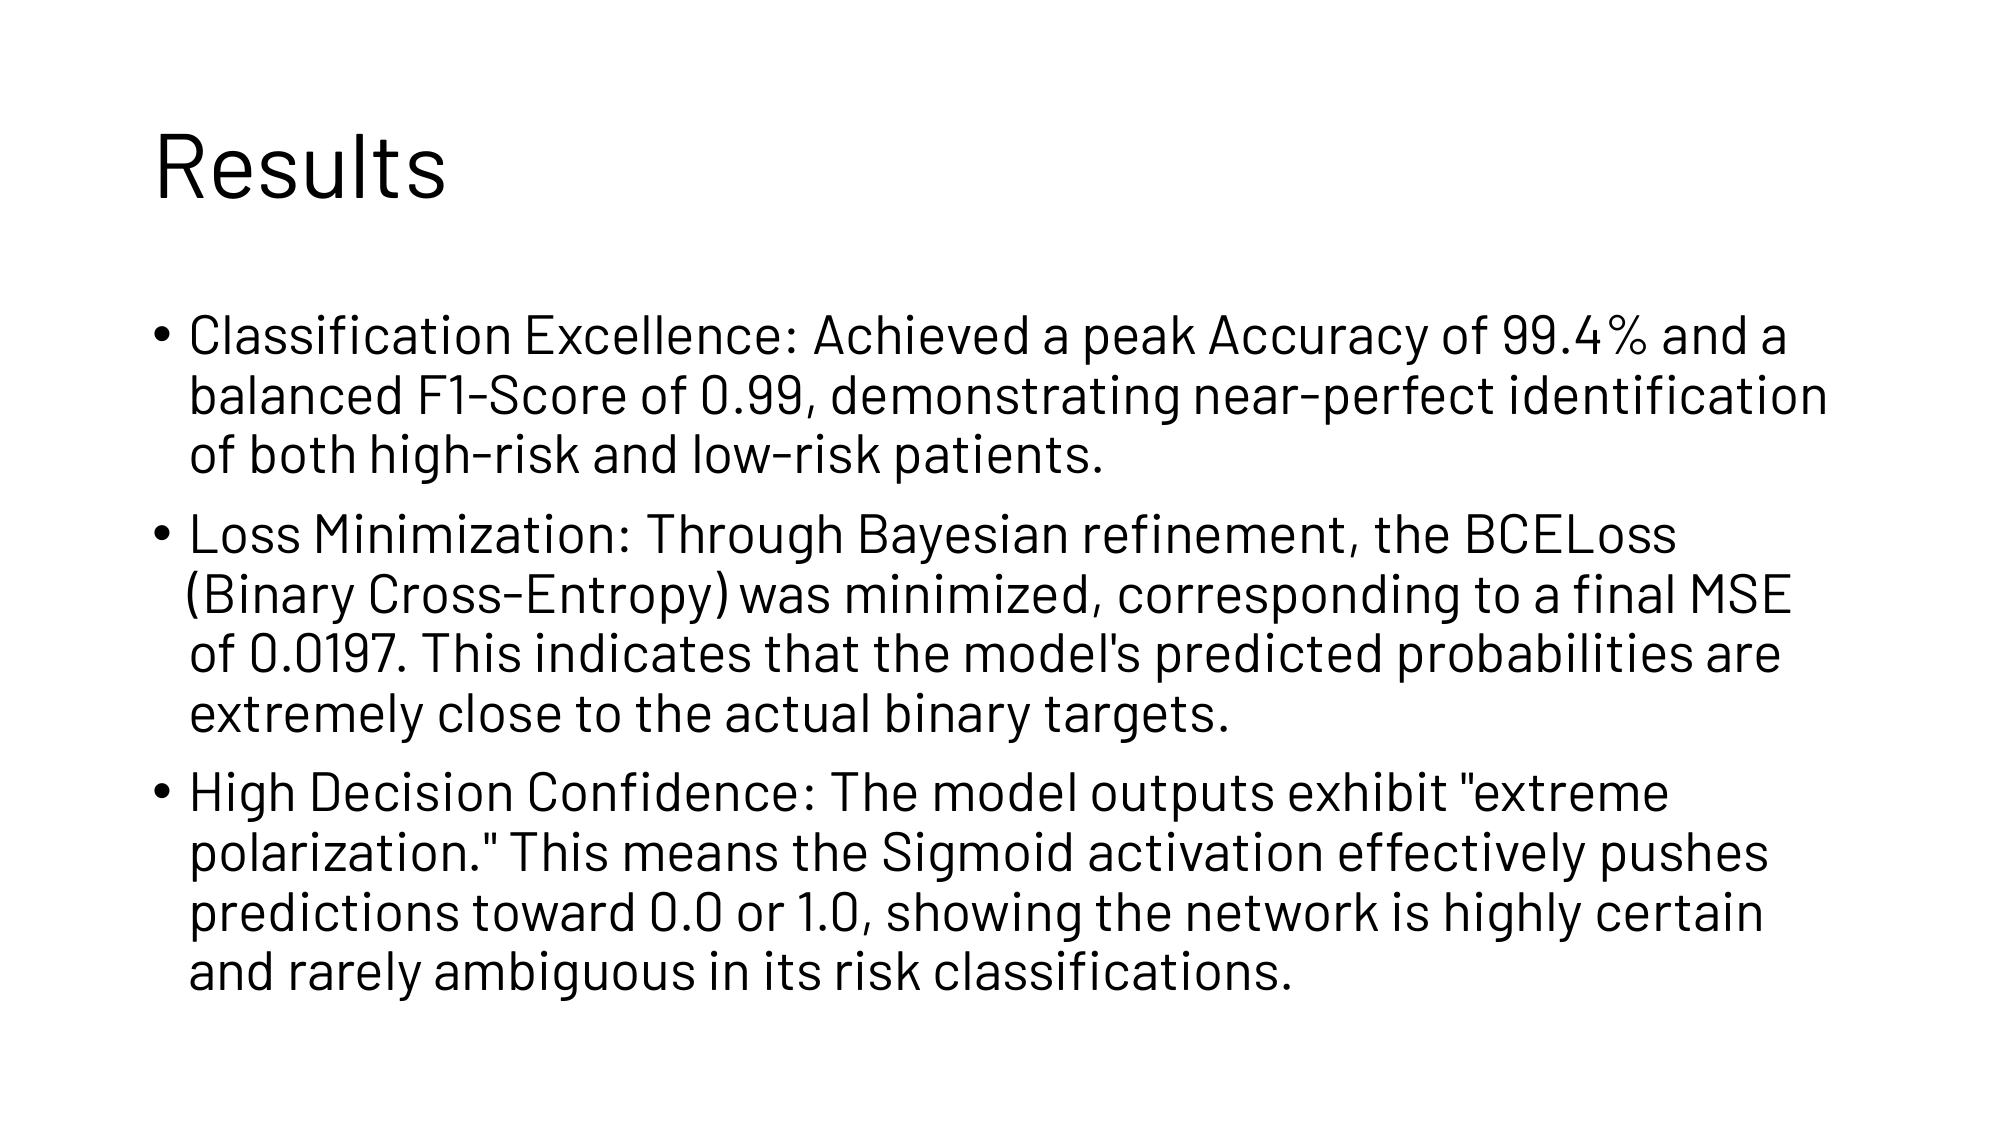

# Results
Classification Excellence: Achieved a peak Accuracy of 99.4% and a balanced F1-Score of 0.99, demonstrating near-perfect identification of both high-risk and low-risk patients.
Loss Minimization: Through Bayesian refinement, the BCELoss (Binary Cross-Entropy) was minimized, corresponding to a final MSE of 0.0197. This indicates that the model's predicted probabilities are extremely close to the actual binary targets.
High Decision Confidence: The model outputs exhibit "extreme polarization." This means the Sigmoid activation effectively pushes predictions toward 0.0 or 1.0, showing the network is highly certain and rarely ambiguous in its risk classifications.